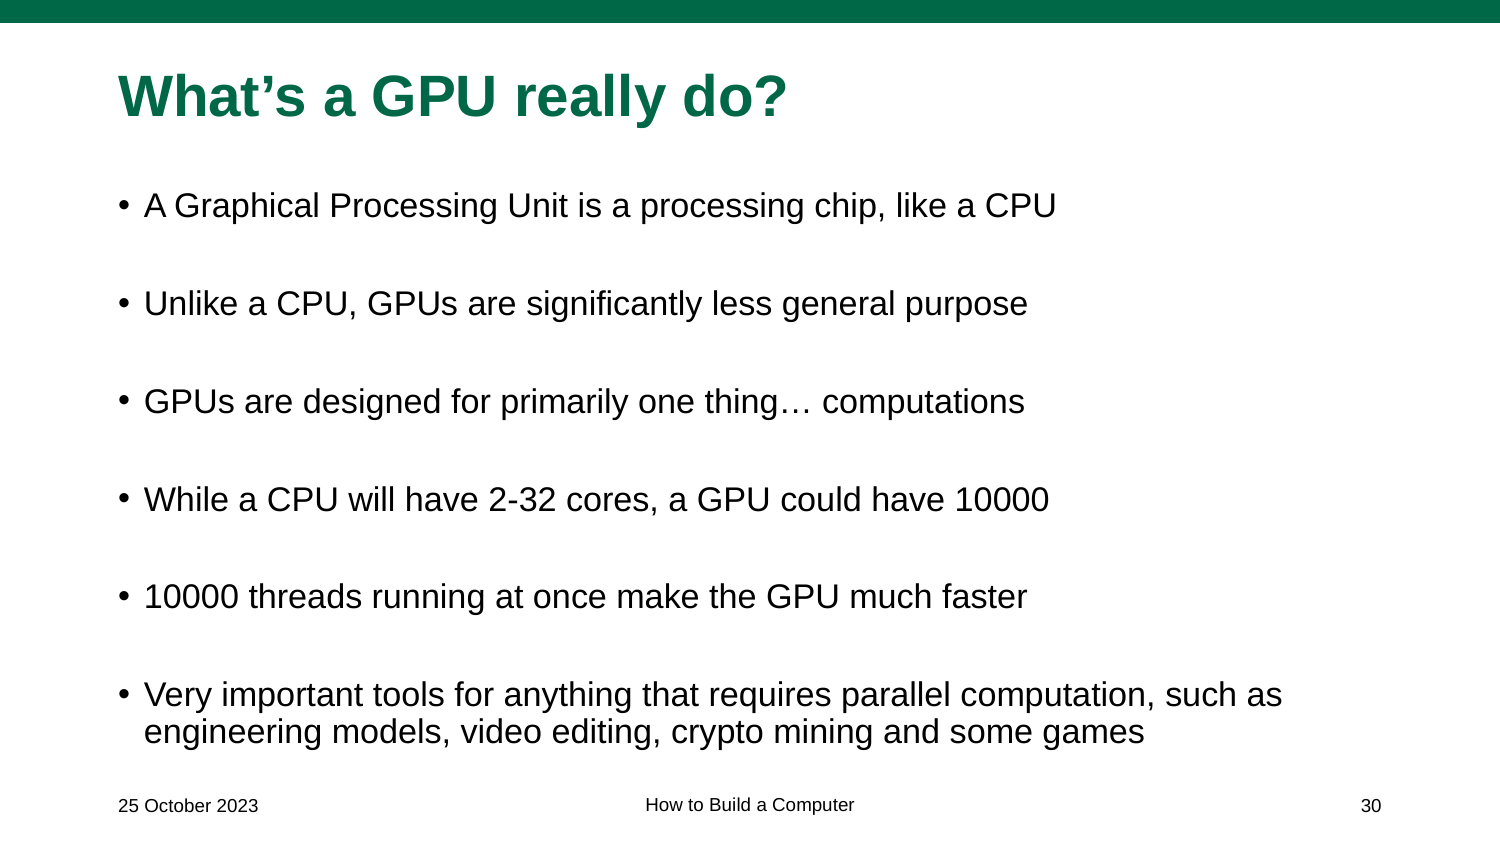

# What’s a GPU really do?
A Graphical Processing Unit is a processing chip, like a CPU

Unlike a CPU, GPUs are significantly less general purpose

GPUs are designed for primarily one thing… computations

While a CPU will have 2-32 cores, a GPU could have 10000

10000 threads running at once make the GPU much faster

Very important tools for anything that requires parallel computation, such as engineering models, video editing, crypto mining and some games

How to Build a Computer
25 October 2023
30